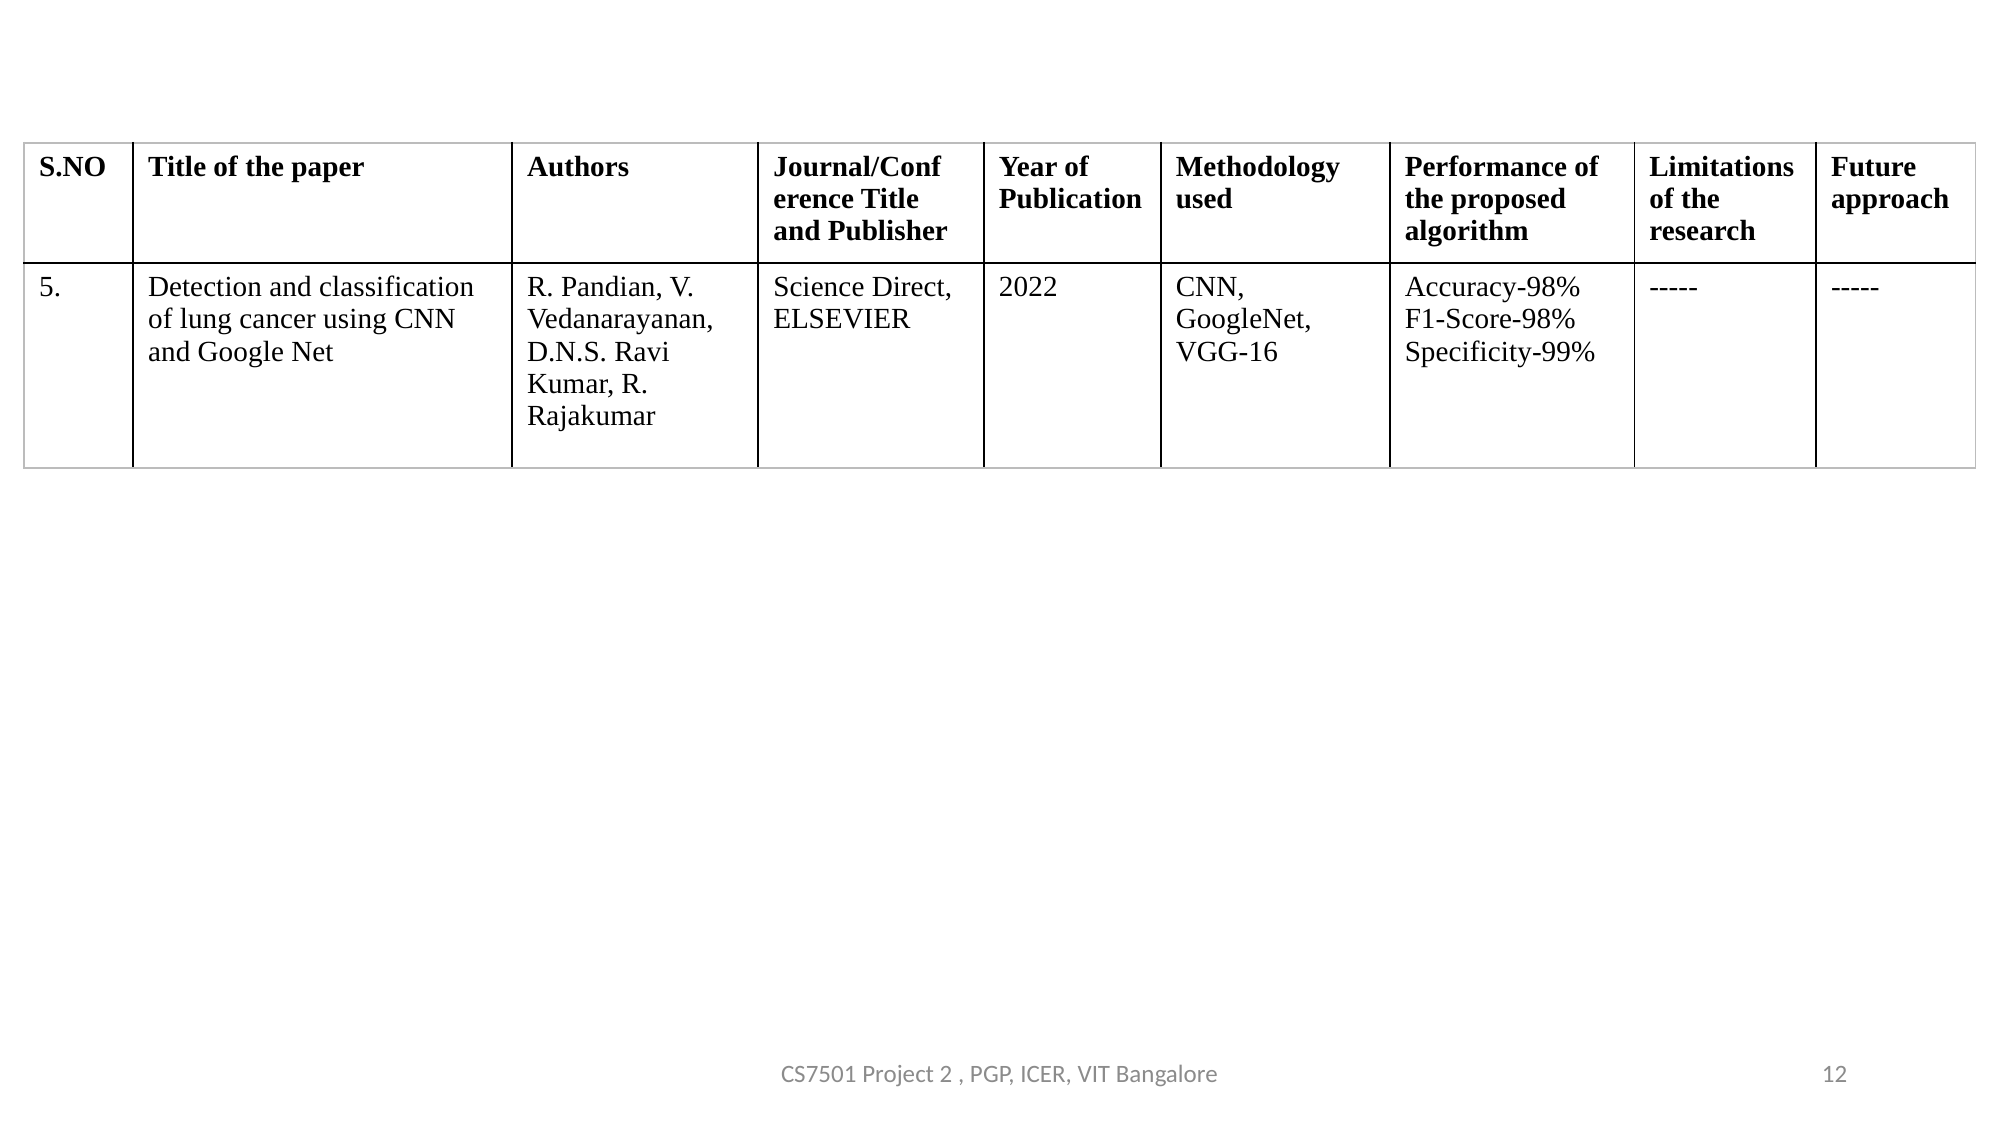

| S.NO | Title of the paper | Authors | Journal/Conf erence Title and Publisher | Year of Publication | Methodology used | Performance of the proposed algorithm | Limitations of the research | Future approach |
| --- | --- | --- | --- | --- | --- | --- | --- | --- |
| 5. | Detection and classification of lung cancer using CNN and Google Net | R. Pandian, V. Vedanarayanan, D.N.S. Ravi Kumar, R. Rajakumar | Science Direct, ELSEVIER | 2022 | CNN, GoogleNet, VGG-16 | Accuracy-98% F1-Score-98% Specificity-99% | ----- | ----- |
CS7501 Project 2 , PGP, ICER, VIT Bangalore
12